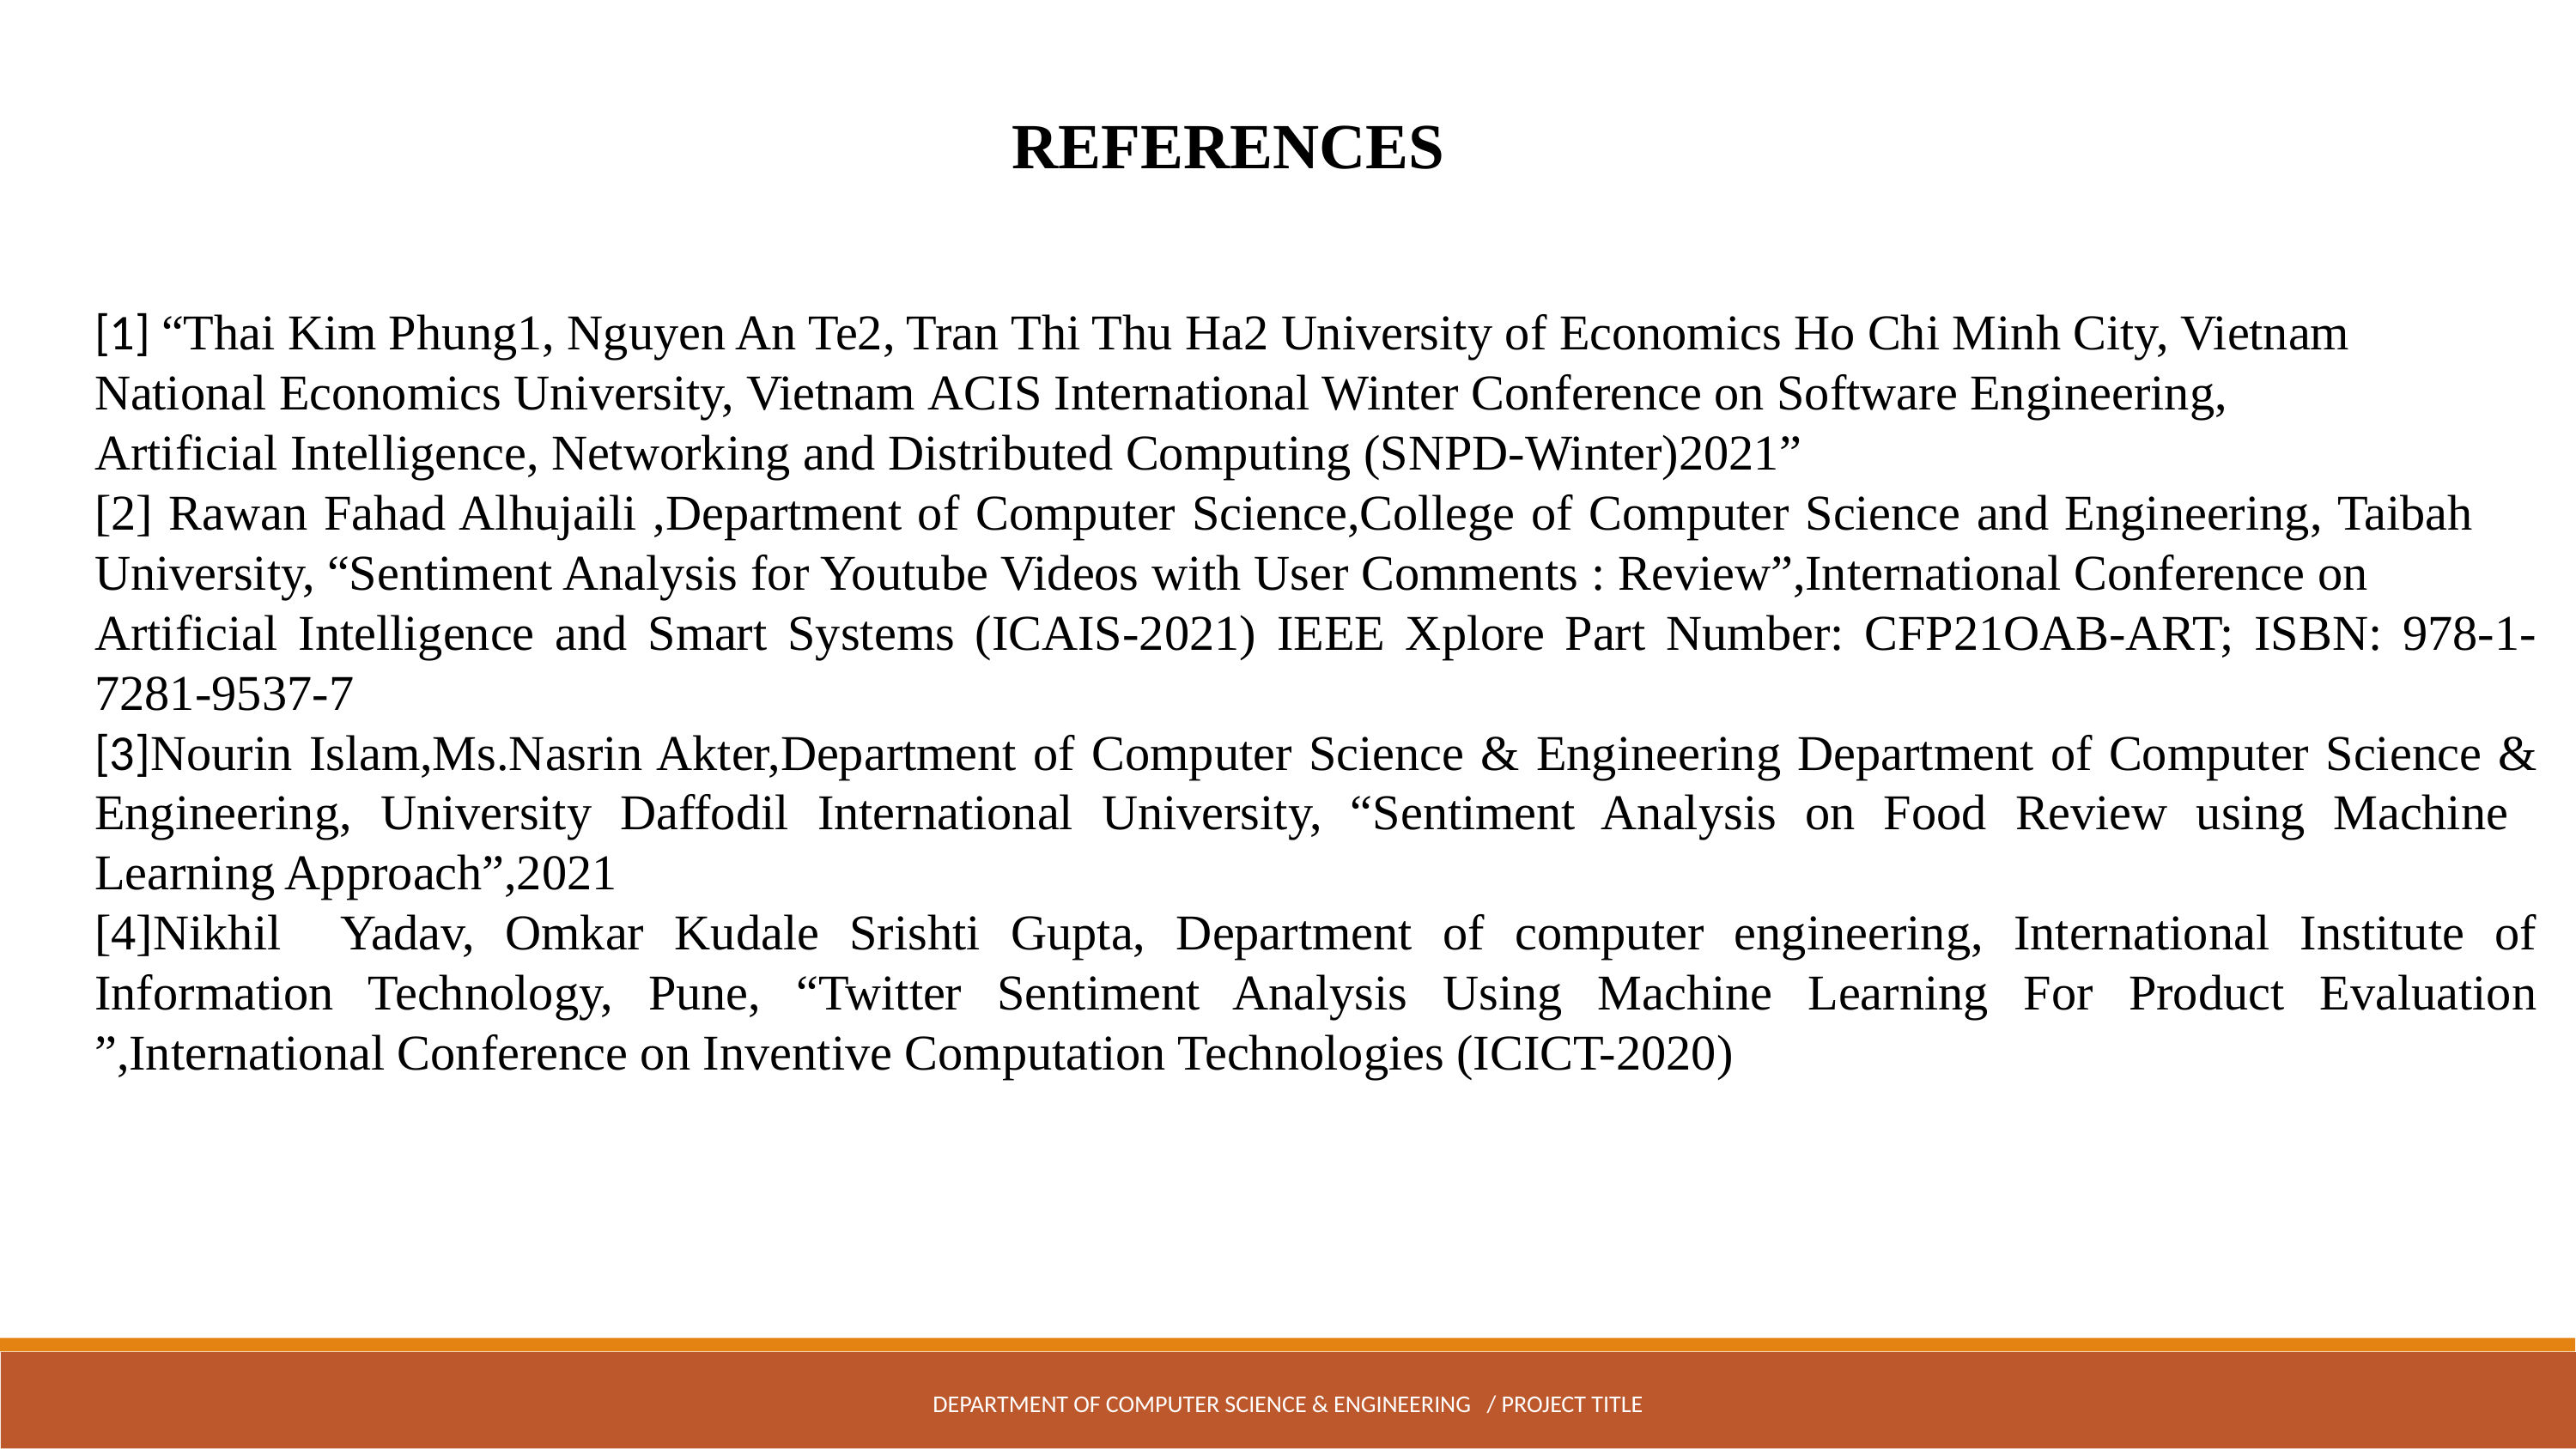

REFERENCES
[1] “Thai Kim Phung1, Nguyen An Te2, Tran Thi Thu Ha2 University of Economics Ho Chi Minh City, Vietnam
National Economics University, Vietnam ACIS International Winter Conference on Software Engineering,
Artificial Intelligence, Networking and Distributed Computing (SNPD-Winter)2021”
[2] Rawan Fahad Alhujaili ,Department of Computer Science,College of Computer Science and Engineering, Taibah     University, “Sentiment Analysis for Youtube Videos with User Comments : Review”,International Conference on              Artificial Intelligence and Smart Systems (ICAIS-2021) IEEE Xplore Part Number: CFP21OAB-ART; ISBN: 978-1-7281-9537-7
[3]Nourin Islam,Ms.Nasrin Akter,Department of Computer Science & Engineering Department of Computer Science & Engineering, University Daffodil International University, “Sentiment Analysis on Food Review using Machine  Learning Approach”,2021
[4]Nikhil  Yadav, Omkar Kudale Srishti Gupta, Department of computer engineering, International Institute of Information Technology, Pune, “Twitter Sentiment Analysis Using Machine Learning For Product Evaluation ”,International Conference on Inventive Computation Technologies (ICICT-2020)

DEPARTMENT OF COMPUTER SCIENCE & ENGINEERING   / PROJECT TITLE
33